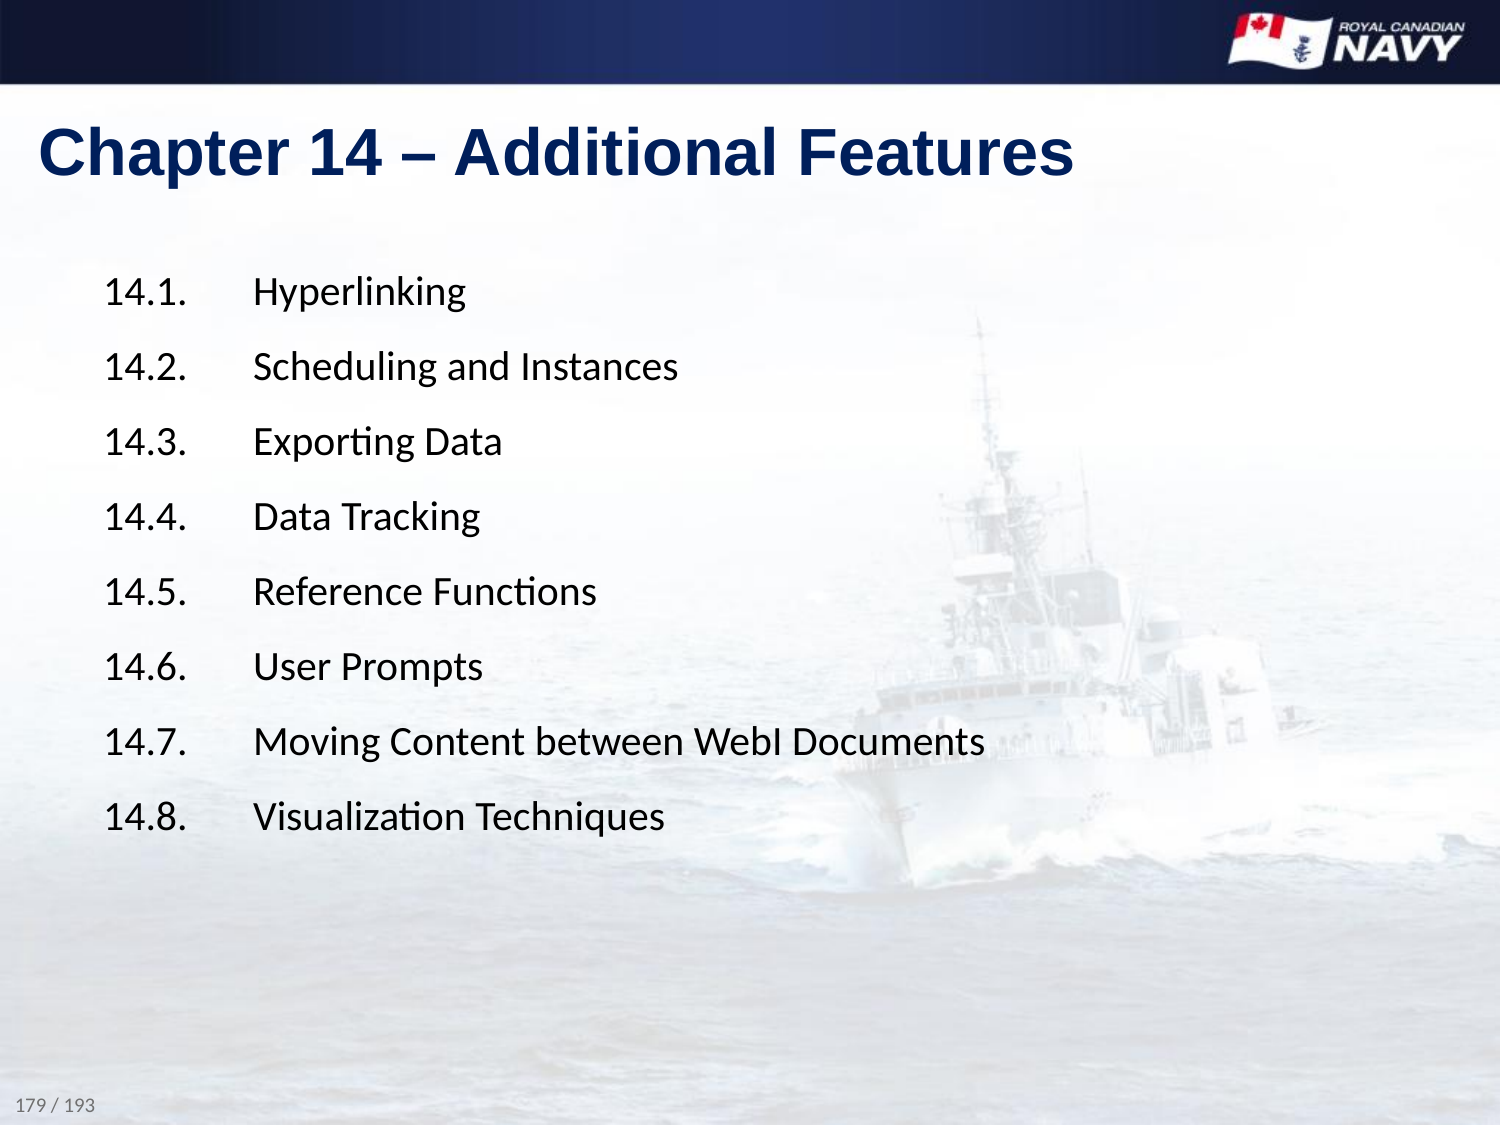

# Chapter 14 – Additional Features
14.1.	Hyperlinking
14.2.	Scheduling and Instances
14.3.	Exporting Data
14.4.	Data Tracking
14.5.	Reference Functions
14.6.	User Prompts
14.7.	Moving Content between WebI Documents
14.8.	Visualization Techniques

179 / 193